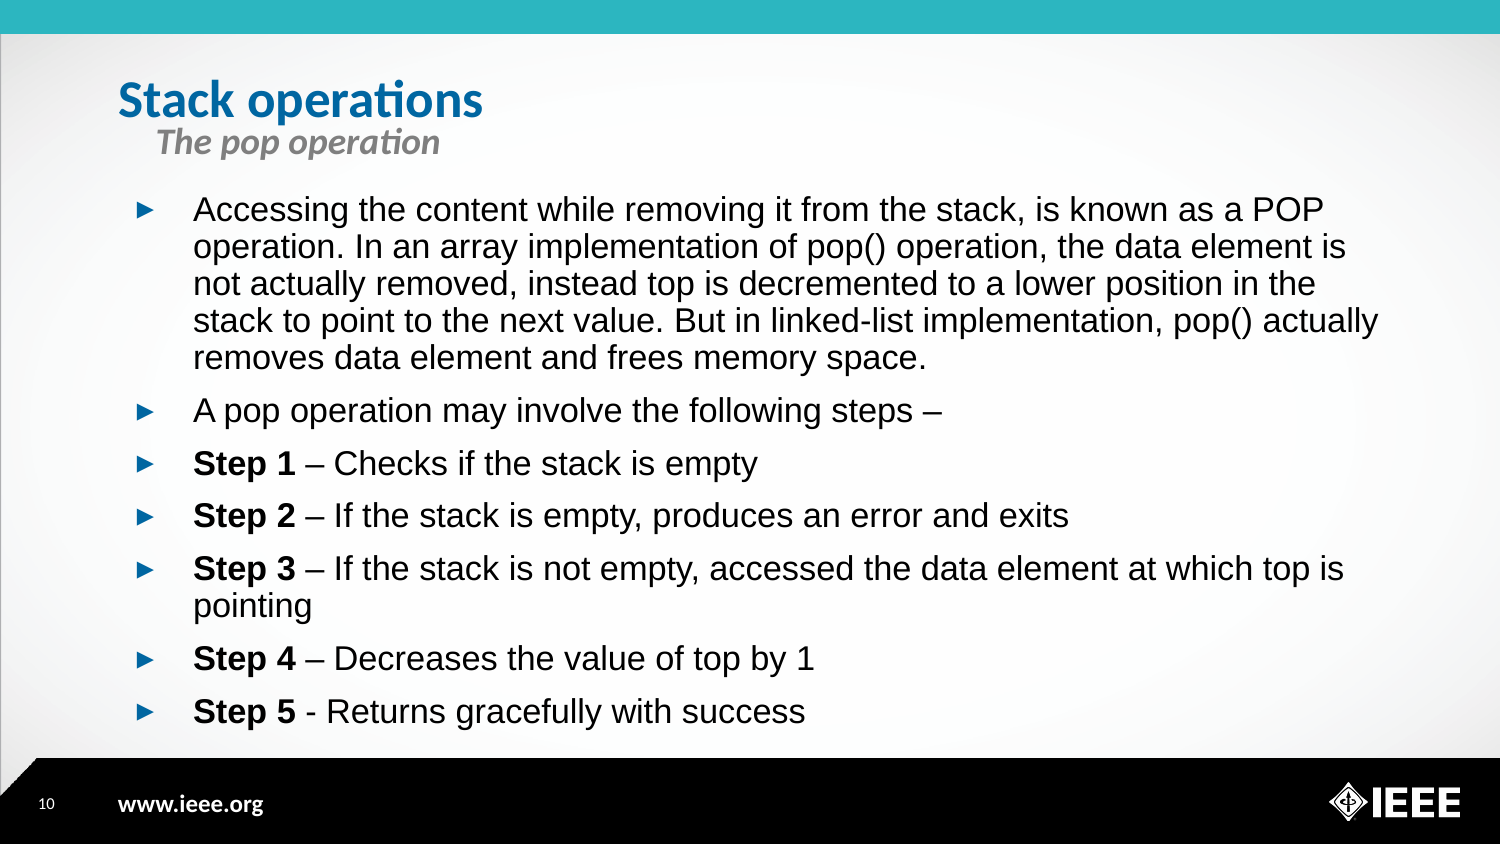

# Stack operations
The pop operation
Accessing the content while removing it from the stack, is known as a POP operation. In an array implementation of pop() operation, the data element is not actually removed, instead top is decremented to a lower position in the stack to point to the next value. But in linked-list implementation, pop() actually removes data element and frees memory space.
A pop operation may involve the following steps –
Step 1 – Checks if the stack is empty
Step 2 – If the stack is empty, produces an error and exits
Step 3 – If the stack is not empty, accessed the data element at which top is pointing
Step 4 – Decreases the value of top by 1
Step 5 - Returns gracefully with success
10